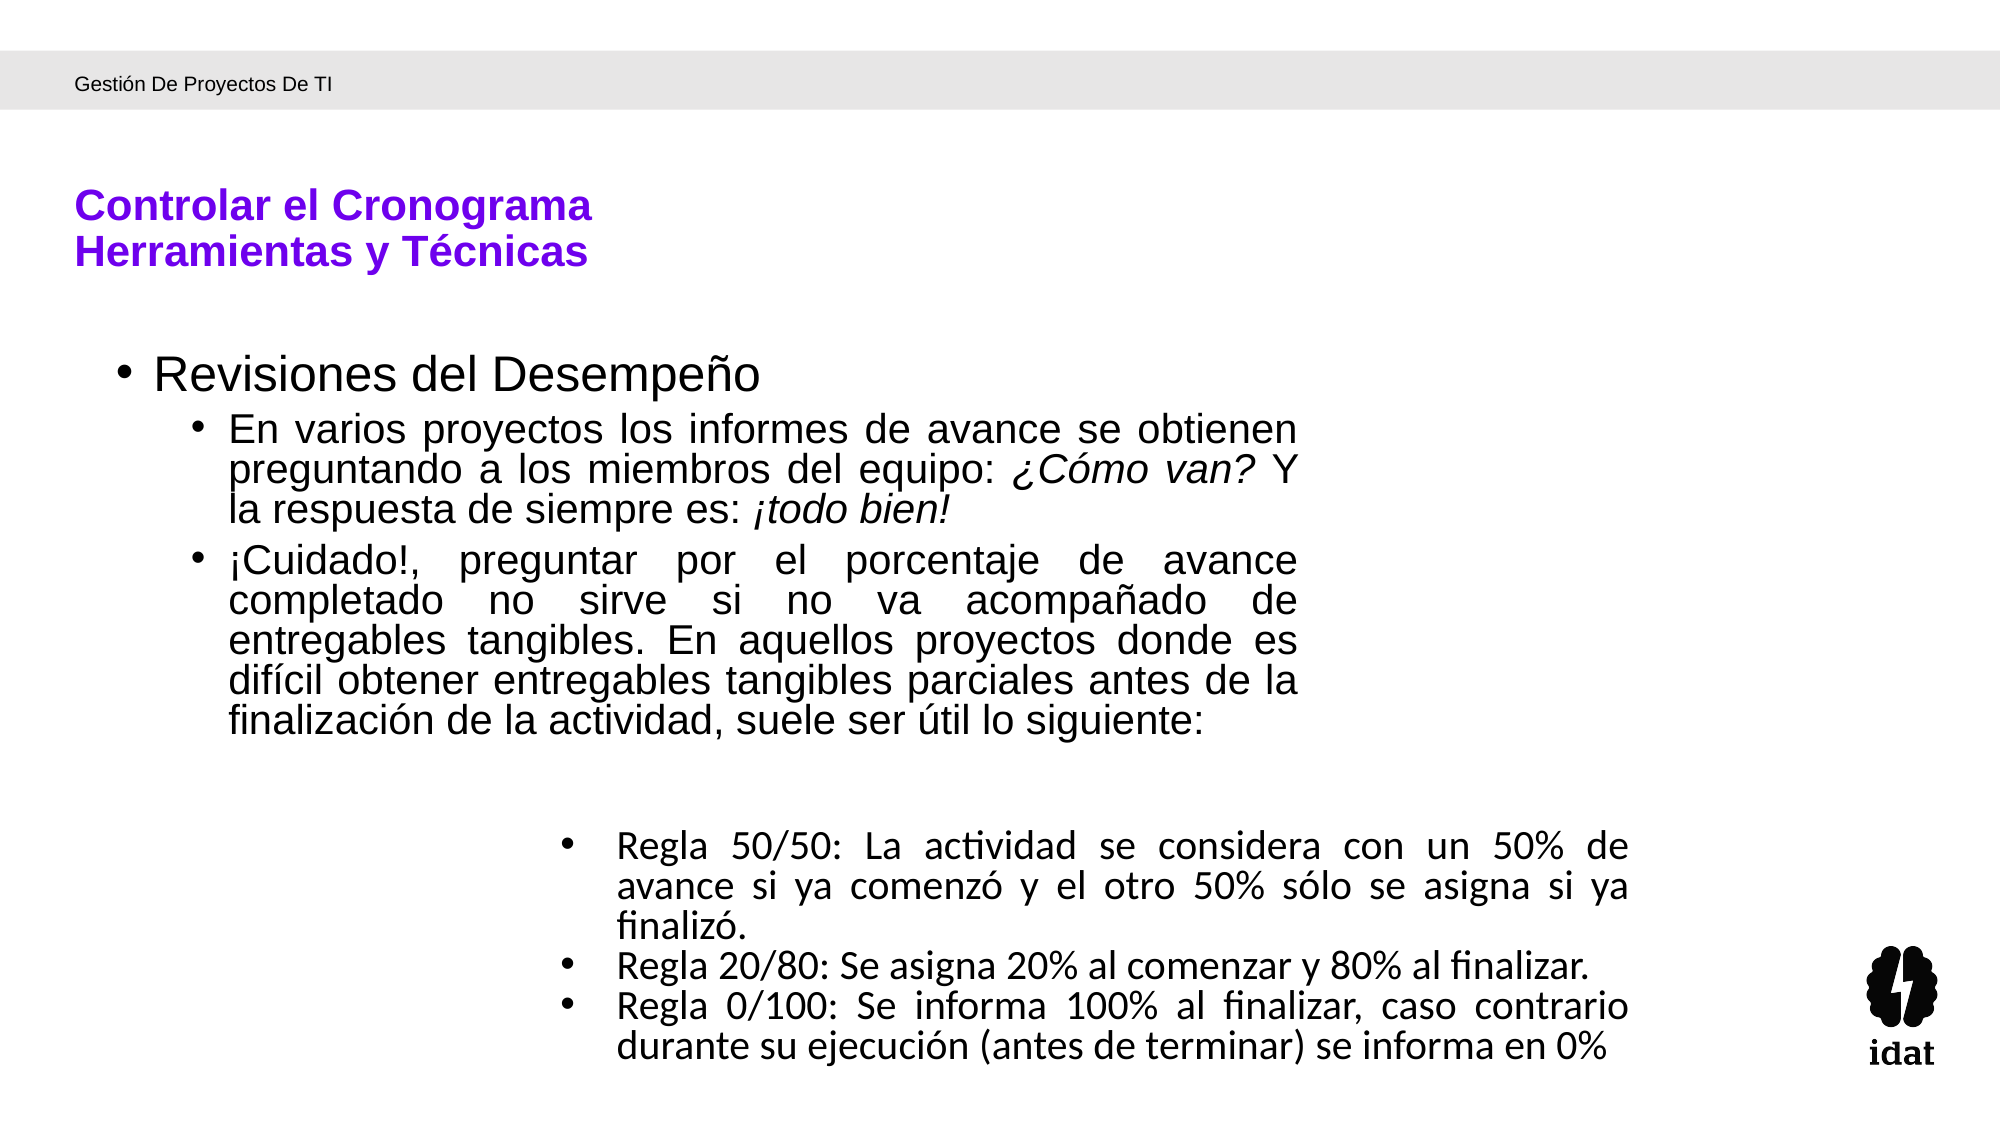

Gestión De Proyectos De TI

Controlar el Cronograma
Herramientas y Técnicas
Revisiones del Desempeño
En varios proyectos los informes de avance se obtienen preguntando a los miembros del equipo: ¿Cómo van? Y la respuesta de siempre es: ¡todo bien!
¡Cuidado!, preguntar por el porcentaje de avance completado no sirve si no va acompañado de entregables tangibles. En aquellos proyectos donde es difícil obtener entregables tangibles parciales antes de la finalización de la actividad, suele ser útil lo siguiente:

Regla 50/50: La actividad se considera con un 50% de avance si ya comenzó y el otro 50% sólo se asigna si ya finalizó.
Regla 20/80: Se asigna 20% al comenzar y 80% al finalizar.
Regla 0/100: Se informa 100% al finalizar, caso contrario durante su ejecución (antes de terminar) se informa en 0%